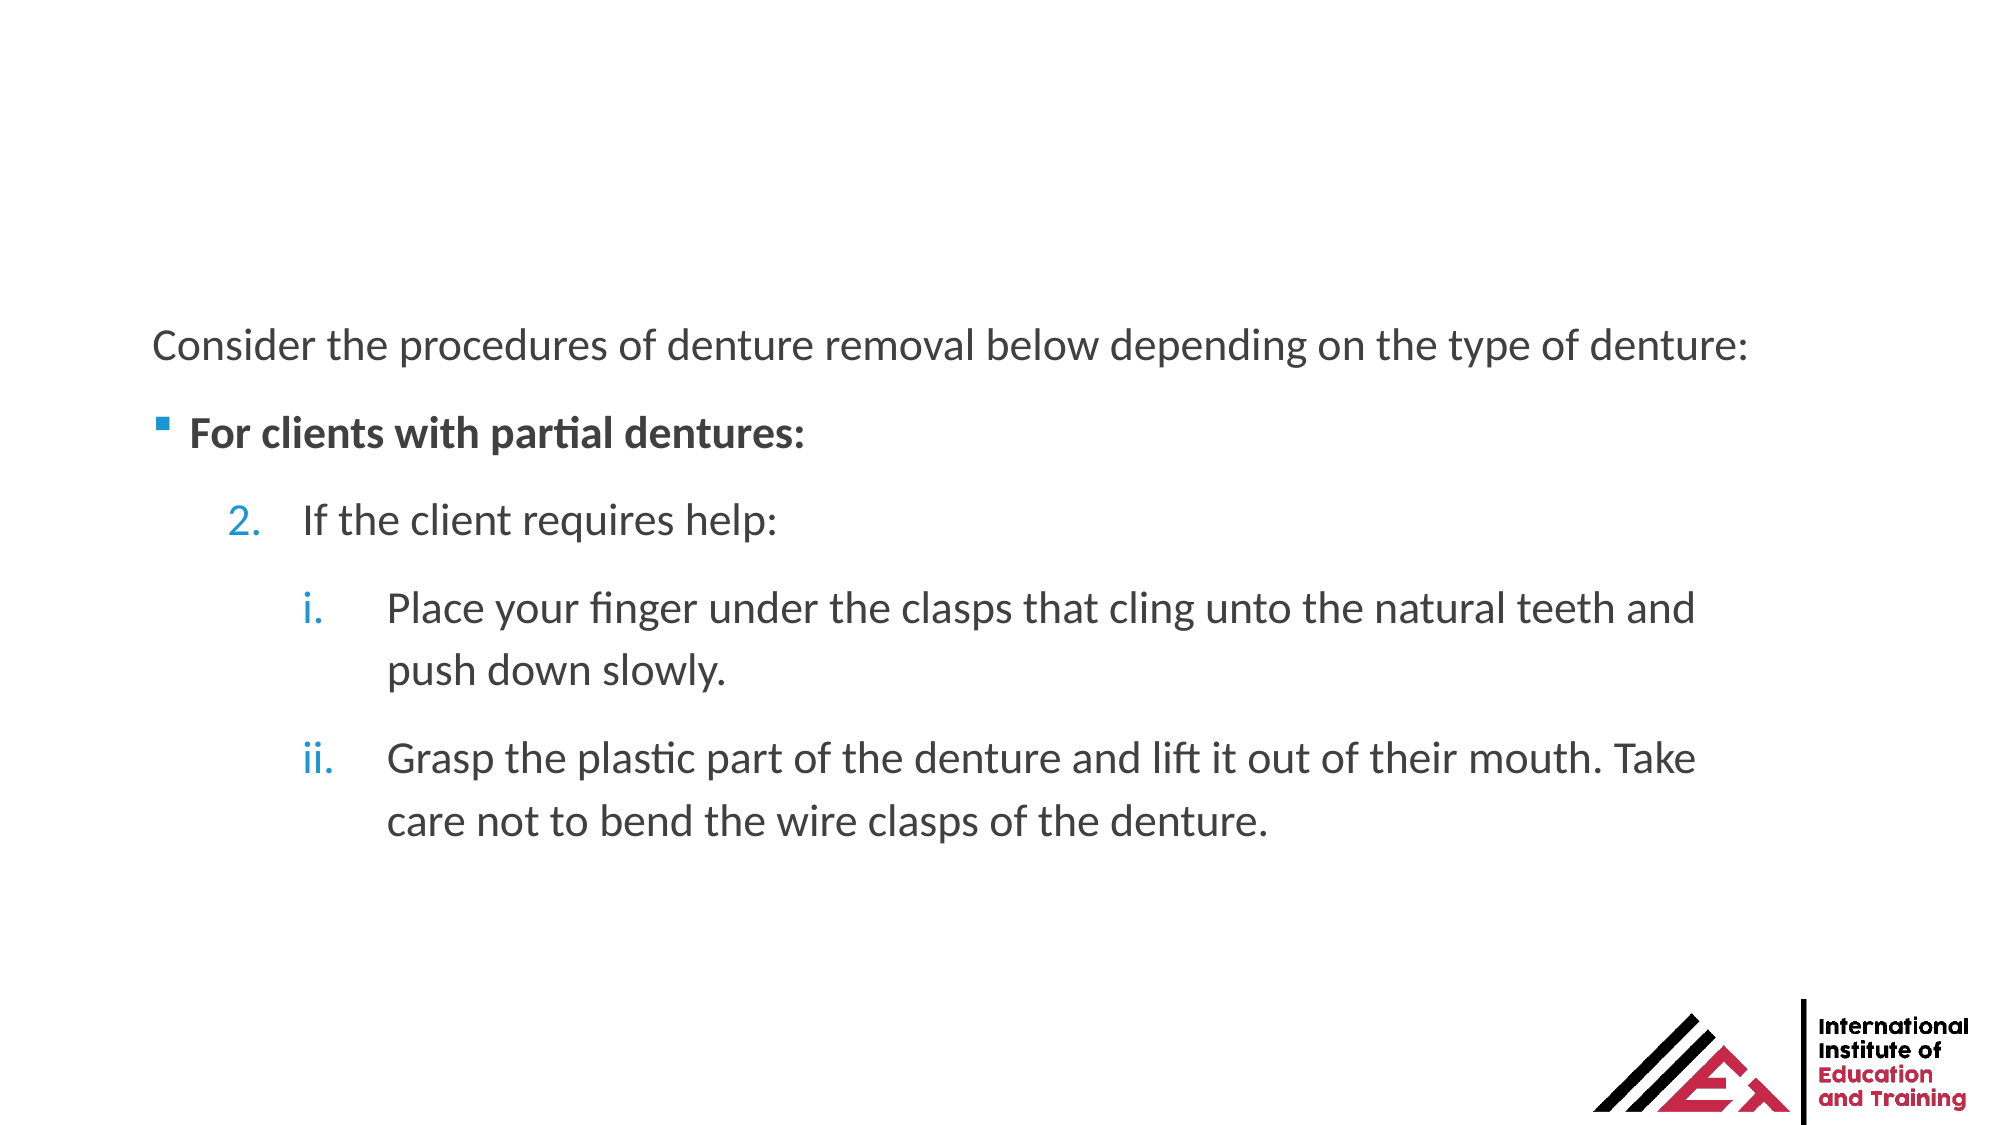

Consider the procedures of denture removal below depending on the type of denture:
For clients with partial dentures:
If the client requires help:
Place your finger under the clasps that cling unto the natural teeth and push down slowly.
Grasp the plastic part of the denture and lift it out of their mouth. Take care not to bend the wire clasps of the denture.